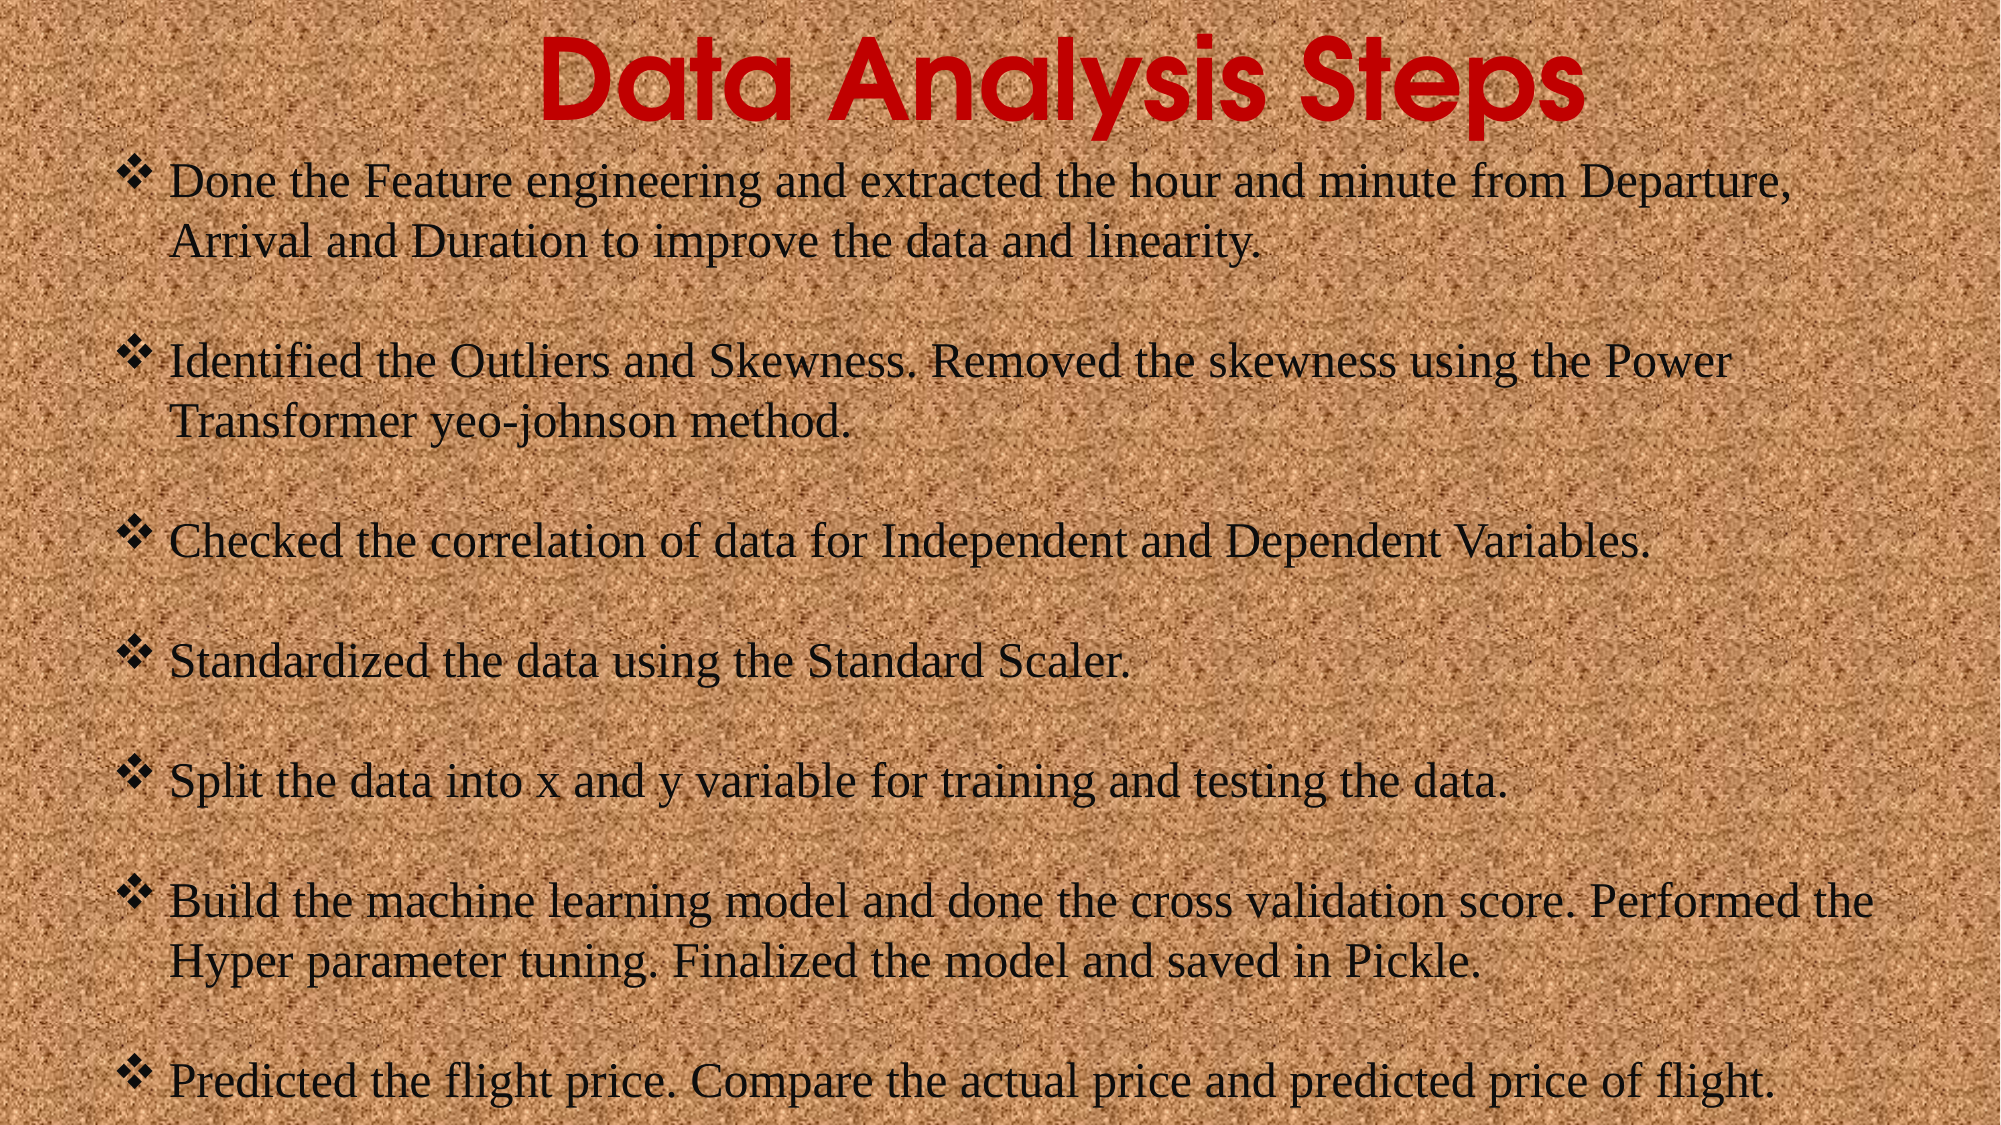

Data Analysis Steps
Done the Feature engineering and extracted the hour and minute from Departure, Arrival and Duration to improve the data and linearity.

Identified the Outliers and Skewness. Removed the skewness using the Power Transformer yeo-johnson method.

Checked the correlation of data for Independent and Dependent Variables.

Standardized the data using the Standard Scaler.

Split the data into x and y variable for training and testing the data.

Build the machine learning model and done the cross validation score. Performed the Hyper parameter tuning. Finalized the model and saved in Pickle.

Predicted the flight price. Compare the actual price and predicted price of flight.